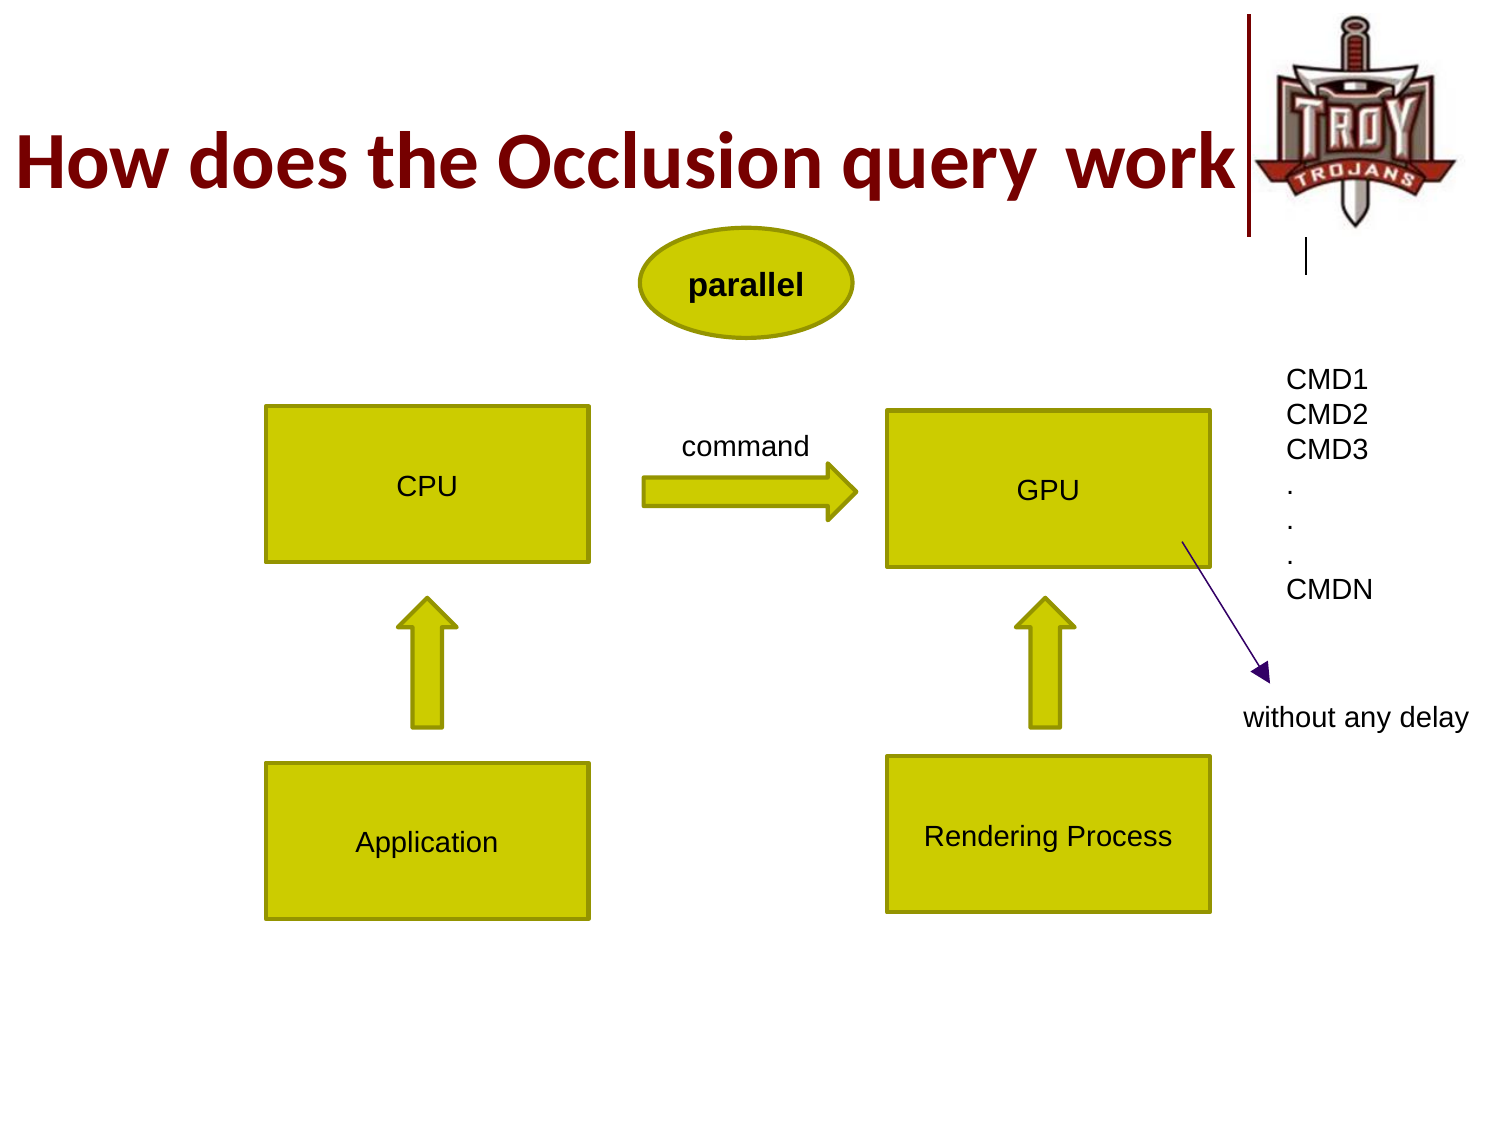

# How does the Occlusion query 	work
parallel
CMD1
CMD2
CMD3
.
.
.
CMDN
CPU
GPU
command

without any delay
Rendering Process
Application